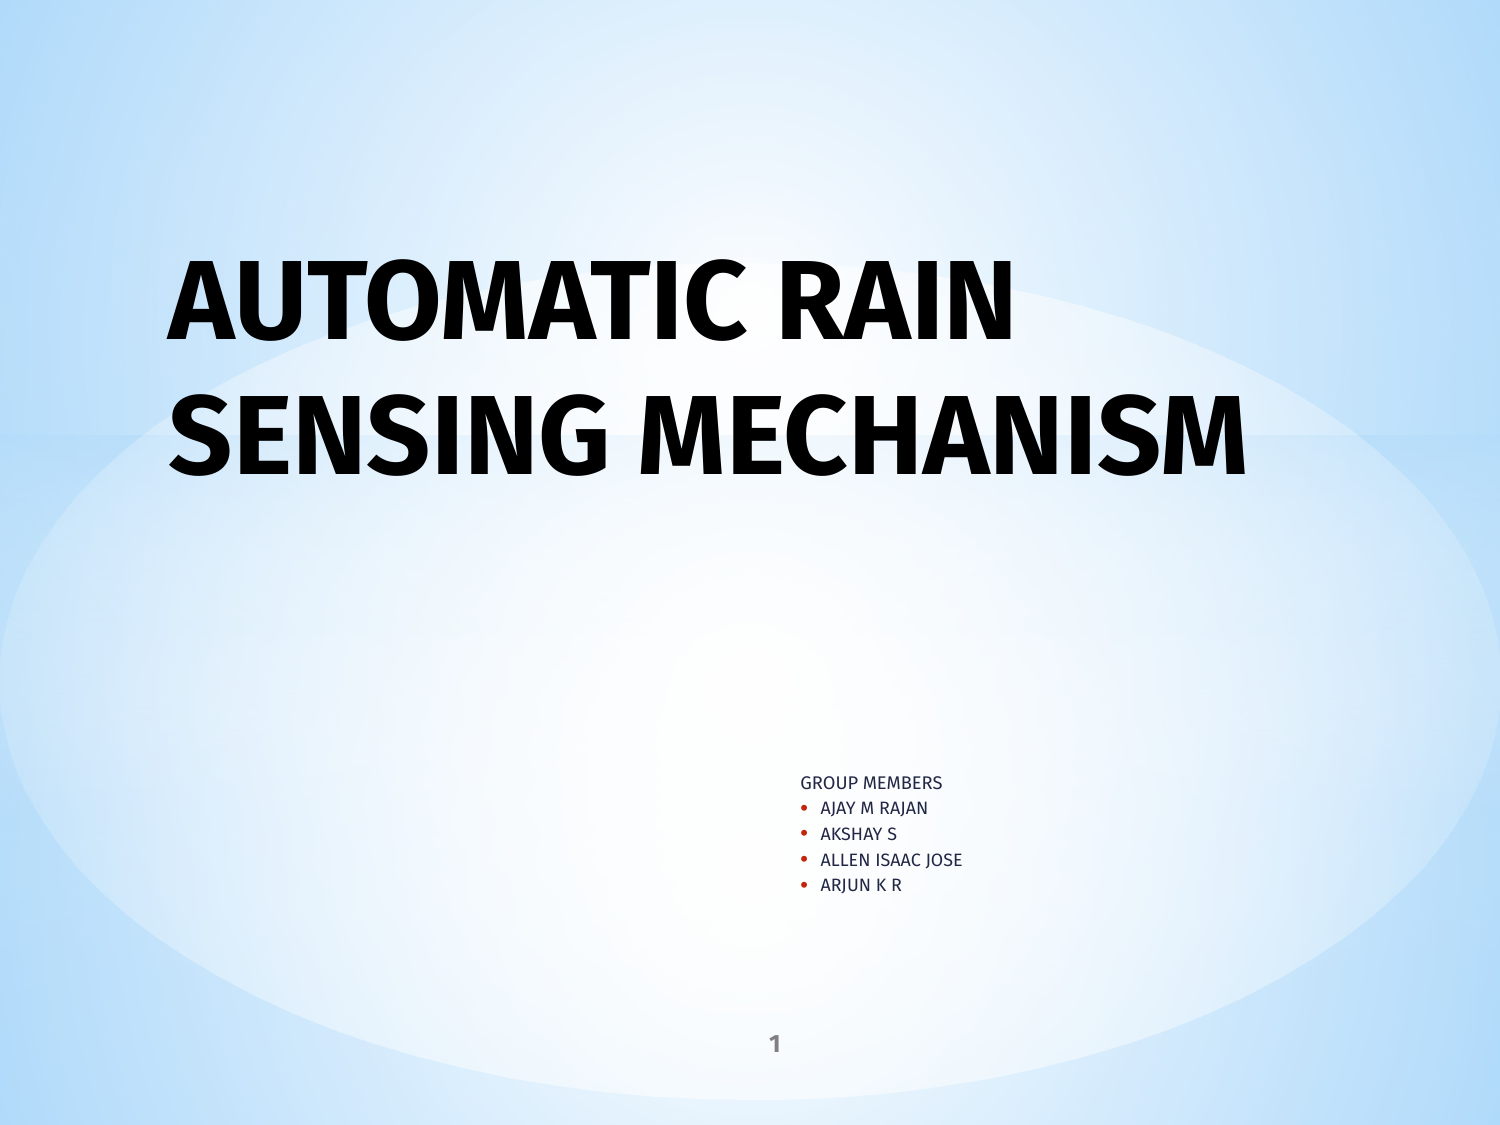

# AUTOMATIC RAIN SENSING MECHANISM
GROUP MEMBERS
AJAY M RAJAN
AKSHAY S
ALLEN ISAAC JOSE
ARJUN K R
1